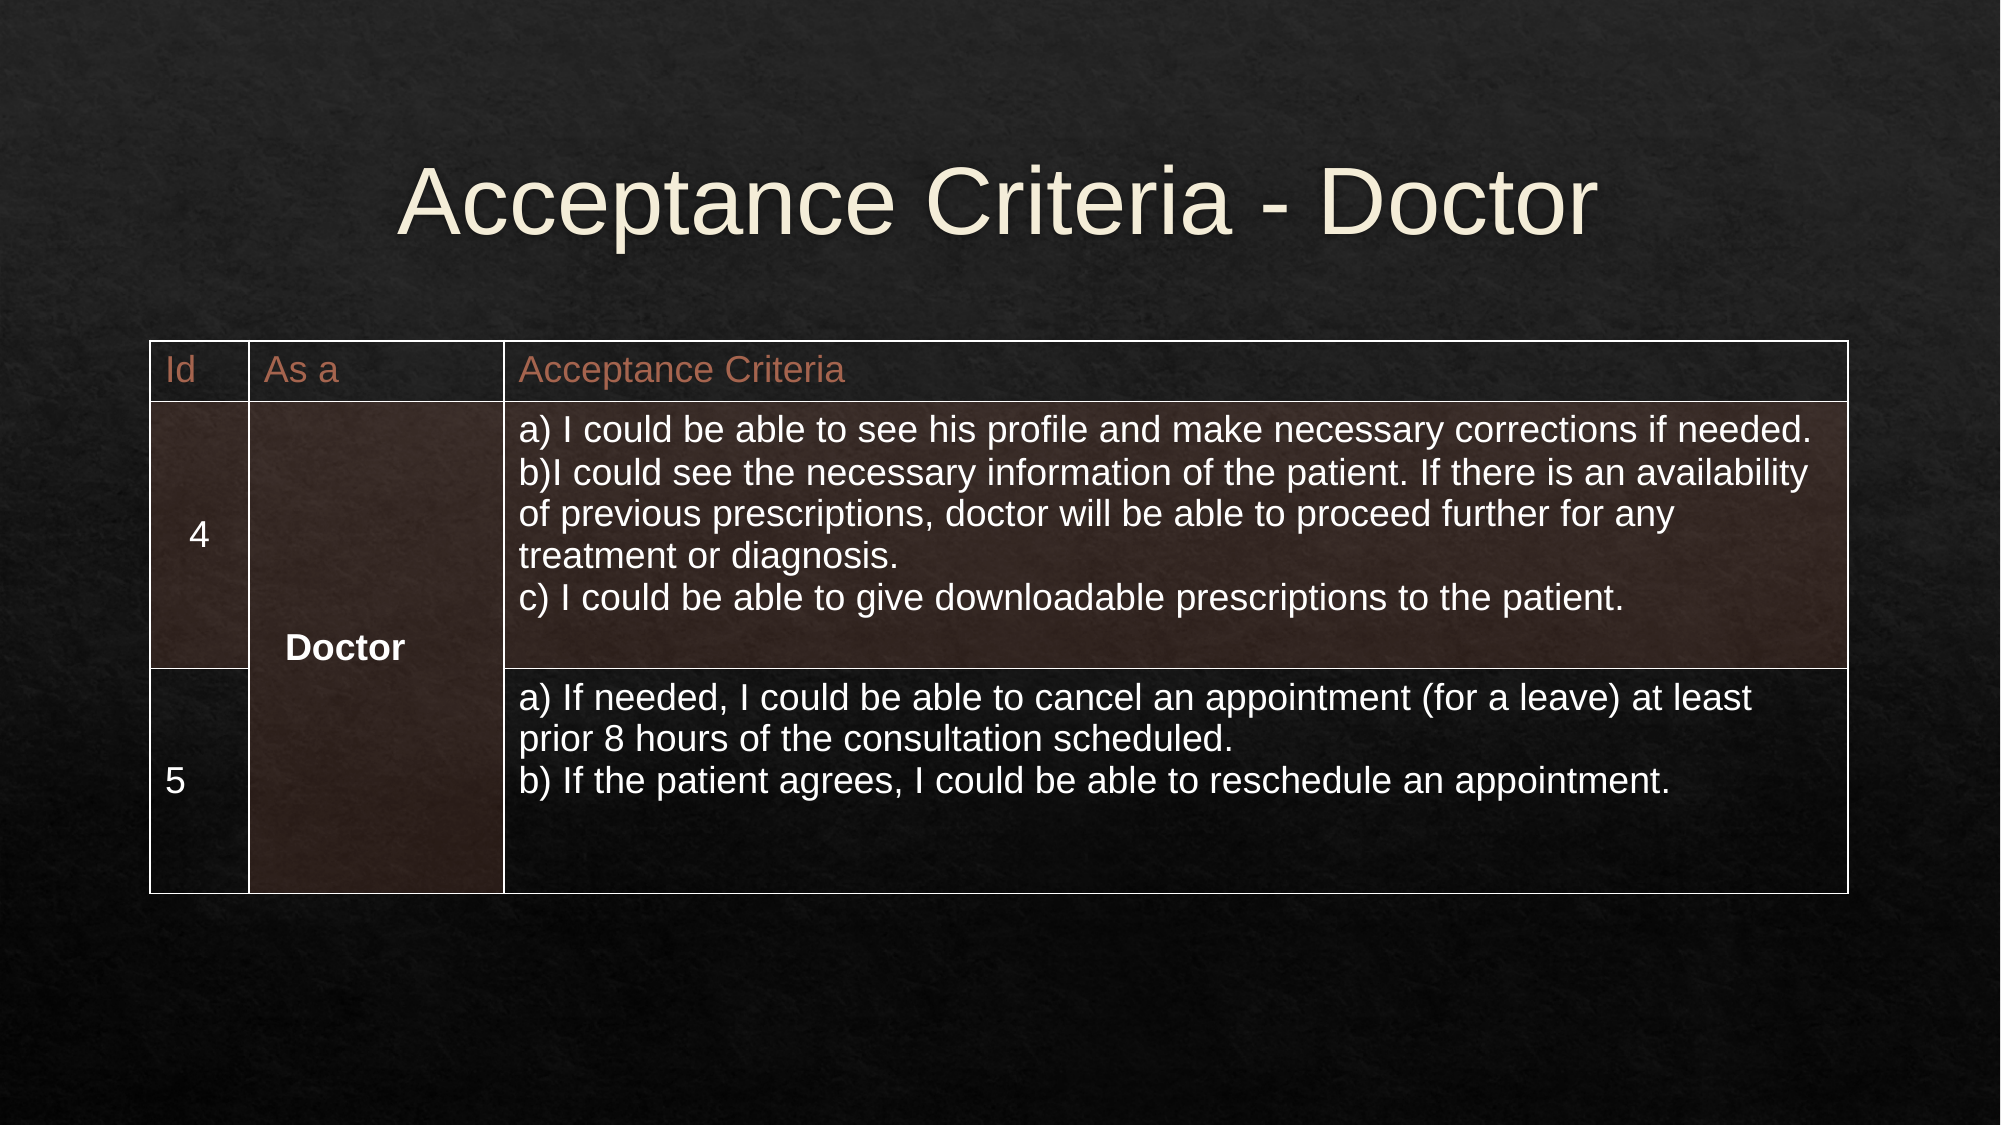

# Acceptance Criteria - Doctor
| Id | As a | Acceptance Criteria |
| --- | --- | --- |
| 4 | Doctor | a) I could be able to see his profile and make necessary corrections if needed. b)I could see the necessary information of the patient. If there is an availability of previous prescriptions, doctor will be able to proceed further for any treatment or diagnosis. c) I could be able to give downloadable prescriptions to the patient. |
| 5 | Doctor | a) If needed, I could be able to cancel an appointment (for a leave) at least prior 8 hours of the consultation scheduled. b) If the patient agrees, I could be able to reschedule an appointment. |